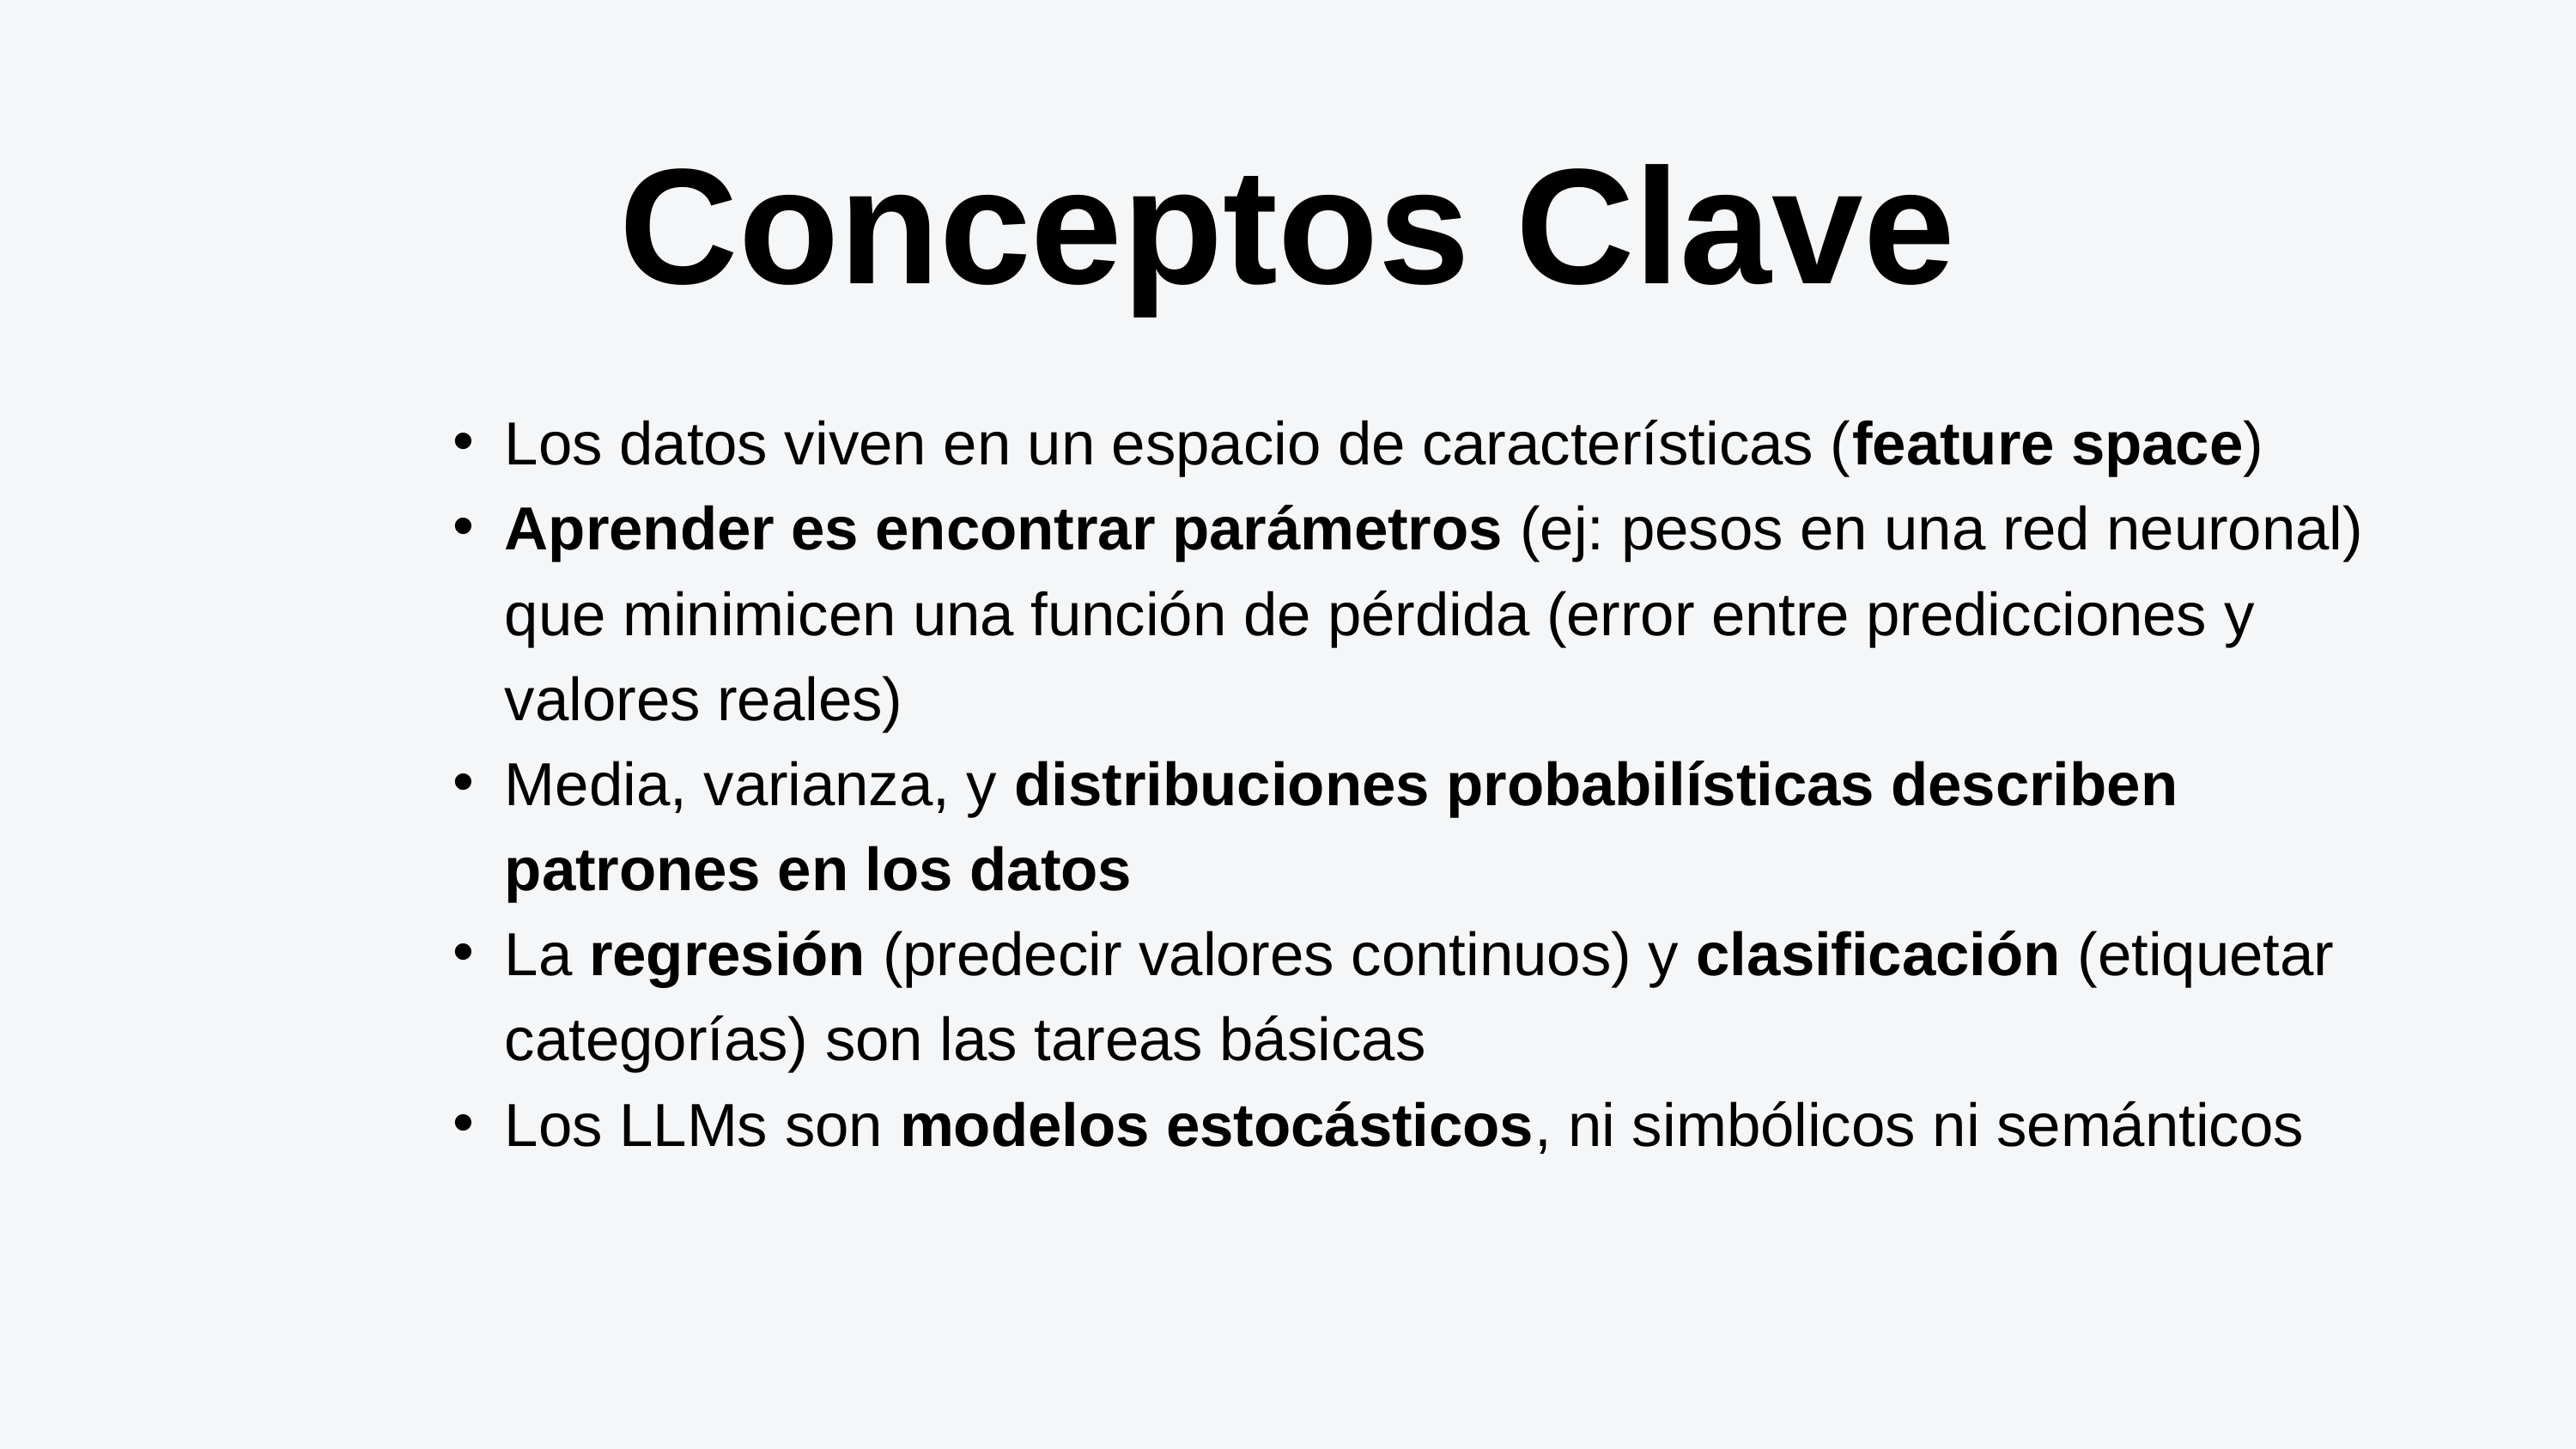

Conceptos Clave
Los datos viven en un espacio de características (feature space)
Aprender es encontrar parámetros (ej: pesos en una red neuronal) que minimicen una función de pérdida (error entre predicciones y valores reales)
Media, varianza, y distribuciones probabilísticas describen patrones en los datos
La regresión (predecir valores continuos) y clasificación (etiquetar categorías) son las tareas básicas
Los LLMs son modelos estocásticos, ni simbólicos ni semánticos